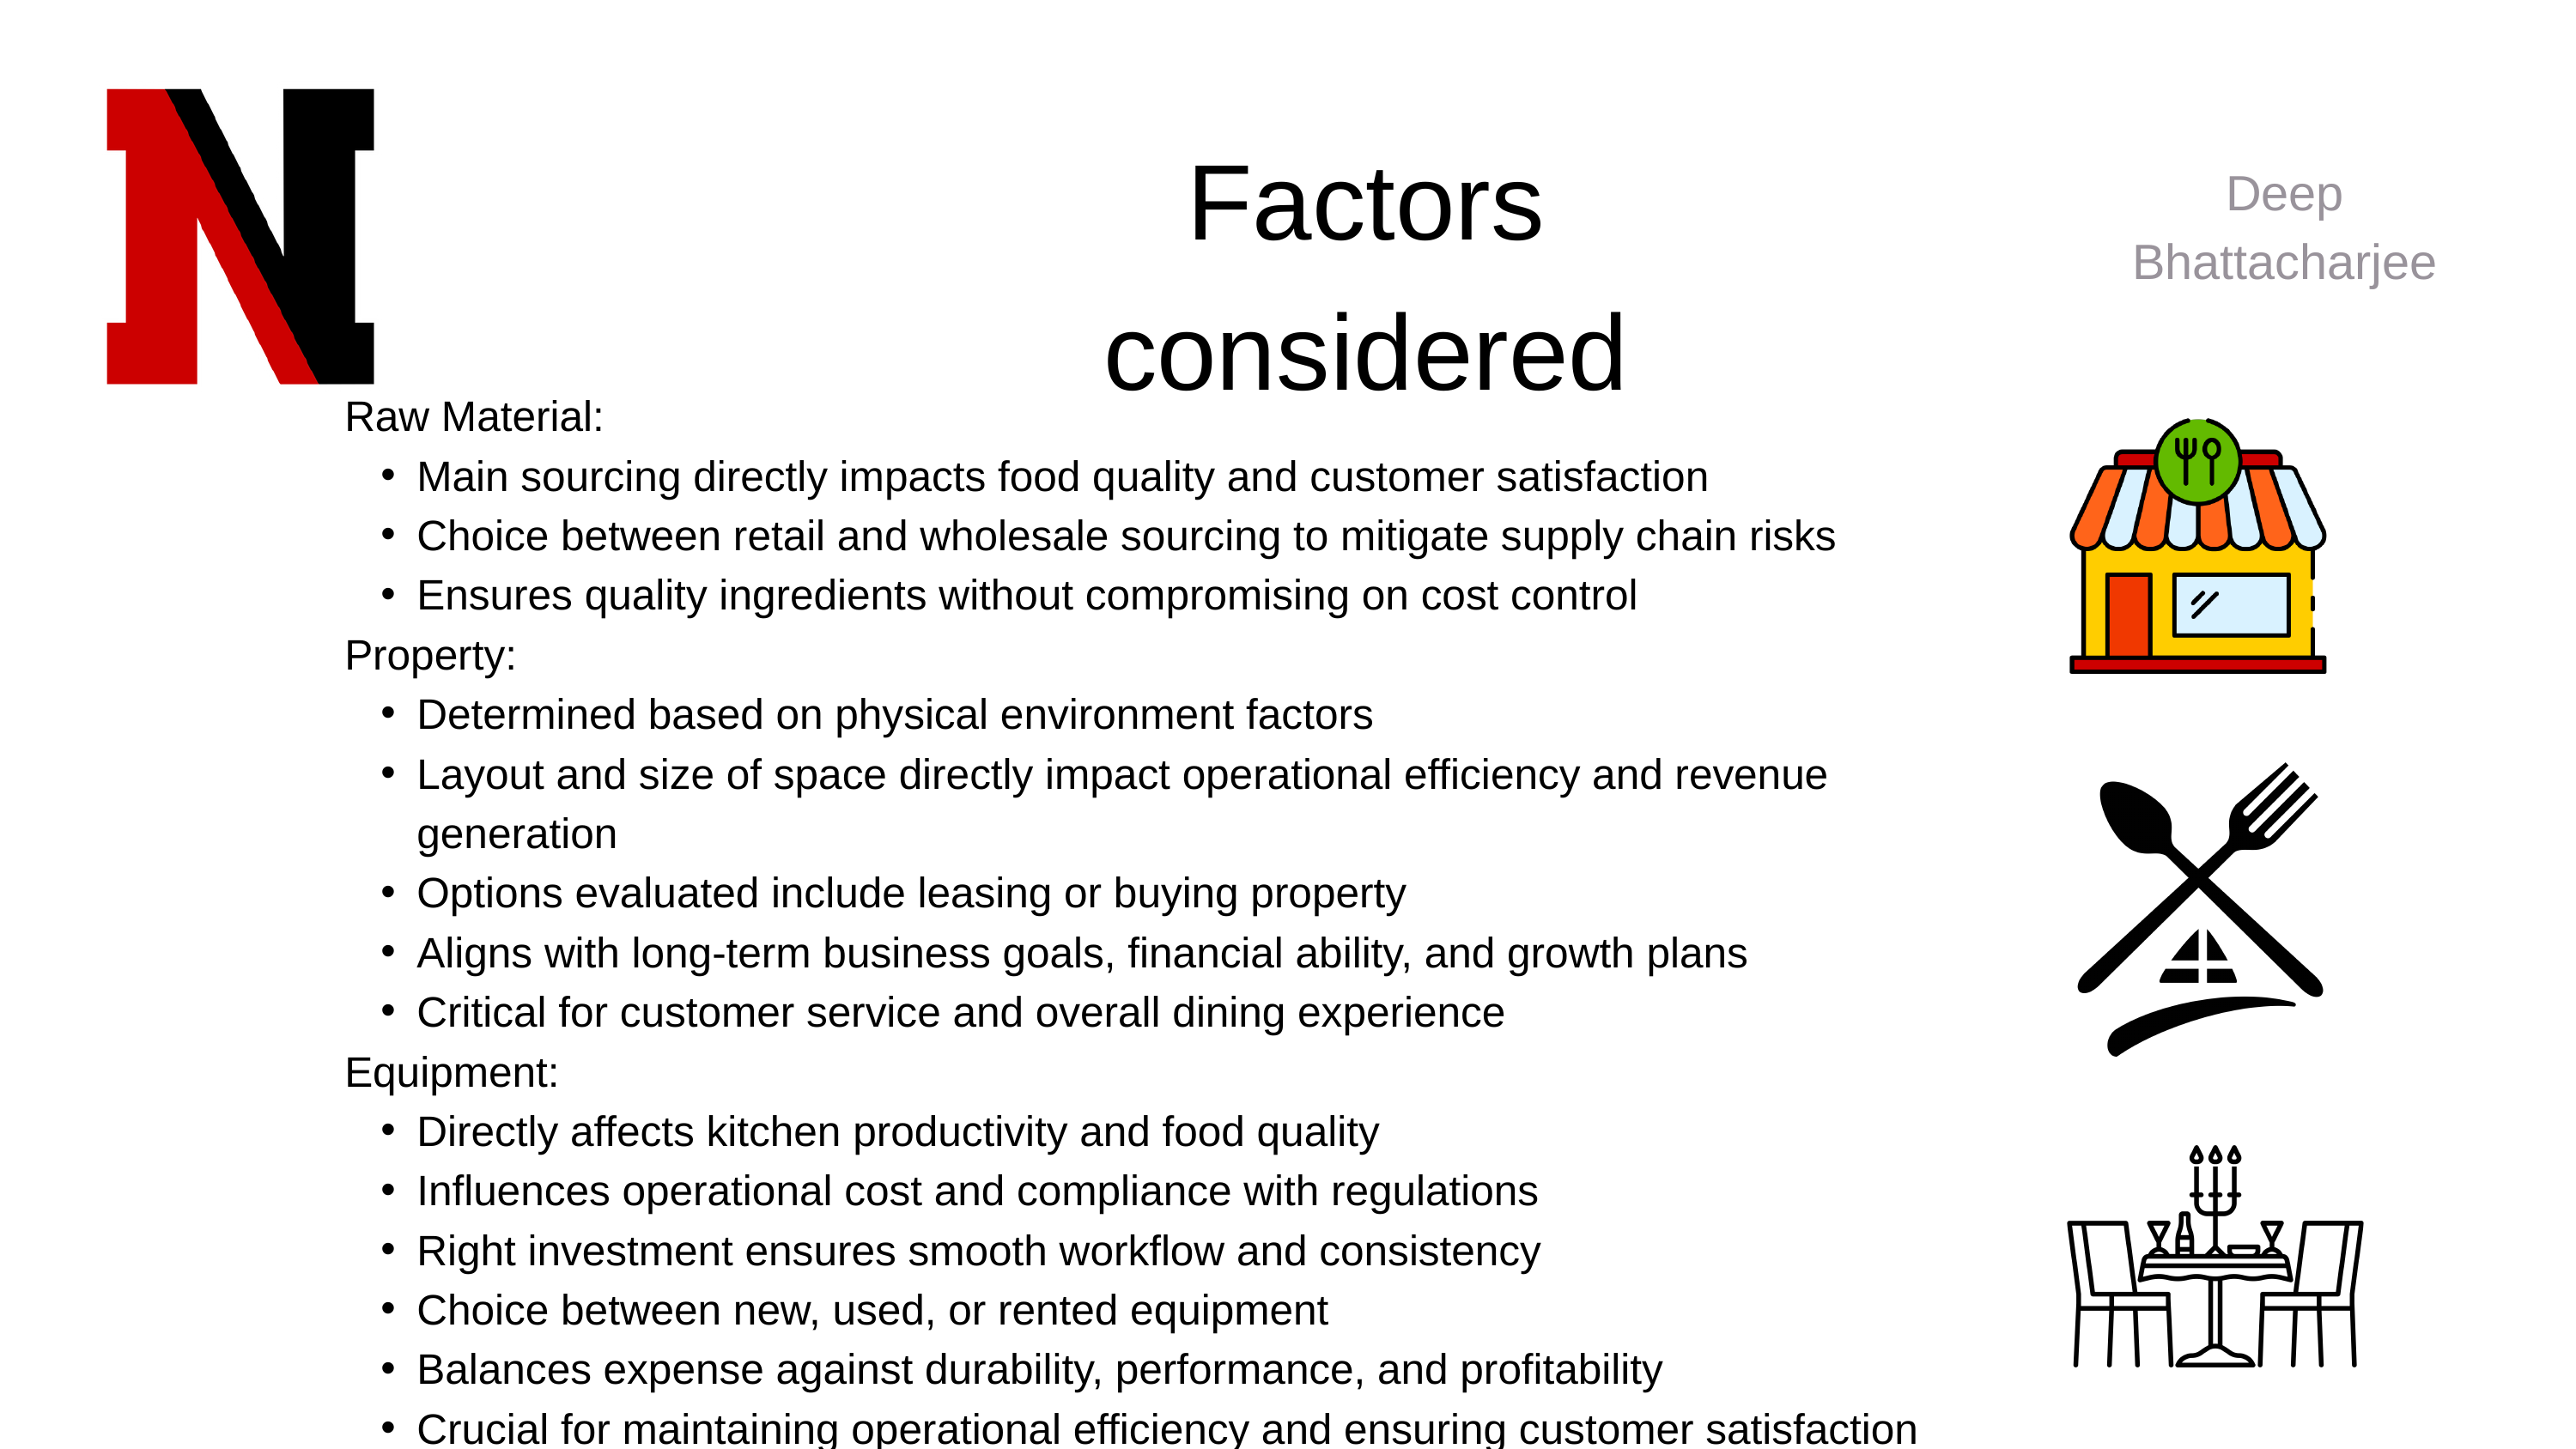

Deep Bhattacharjee

Factors considered
Raw Material:
Main sourcing directly impacts food quality and customer satisfaction
Choice between retail and wholesale sourcing to mitigate supply chain risks
Ensures quality ingredients without compromising on cost control
Property:
Determined based on physical environment factors
Layout and size of space directly impact operational efficiency and revenue generation
Options evaluated include leasing or buying property
Aligns with long-term business goals, financial ability, and growth plans
Critical for customer service and overall dining experience
Equipment:
Directly affects kitchen productivity and food quality
Influences operational cost and compliance with regulations
Right investment ensures smooth workflow and consistency
Choice between new, used, or rented equipment
Balances expense against durability, performance, and profitability
Crucial for maintaining operational efficiency and ensuring customer satisfaction